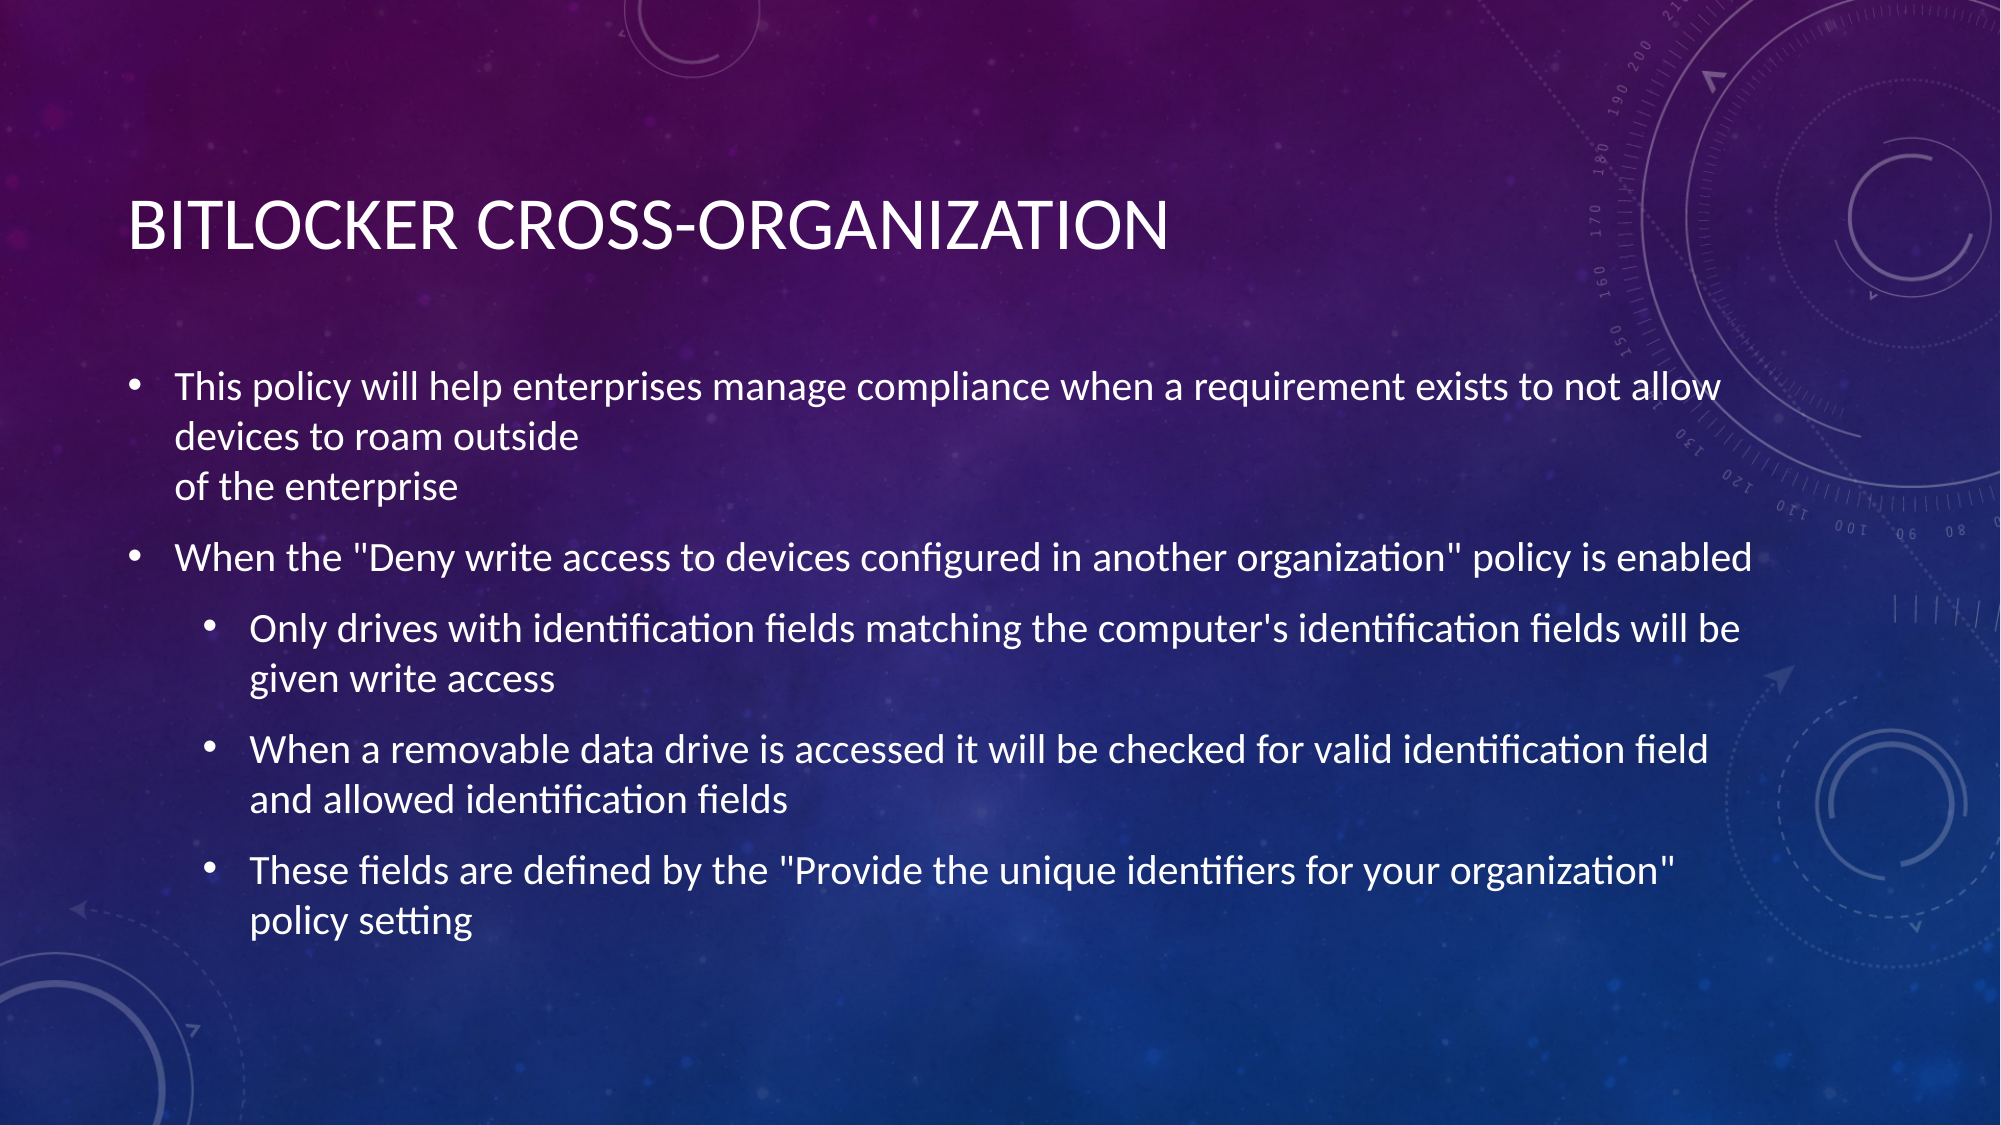

# BitLocker Cross-Organization
This policy will help enterprises manage compliance when a requirement exists to not allow devices to roam outside
of the enterprise
When the "Deny write access to devices configured in another organization" policy is enabled
Only drives with identification fields matching the computer's identification fields will be given write access
When a removable data drive is accessed it will be checked for valid identification field and allowed identification fields
These fields are defined by the "Provide the unique identifiers for your organization" policy setting